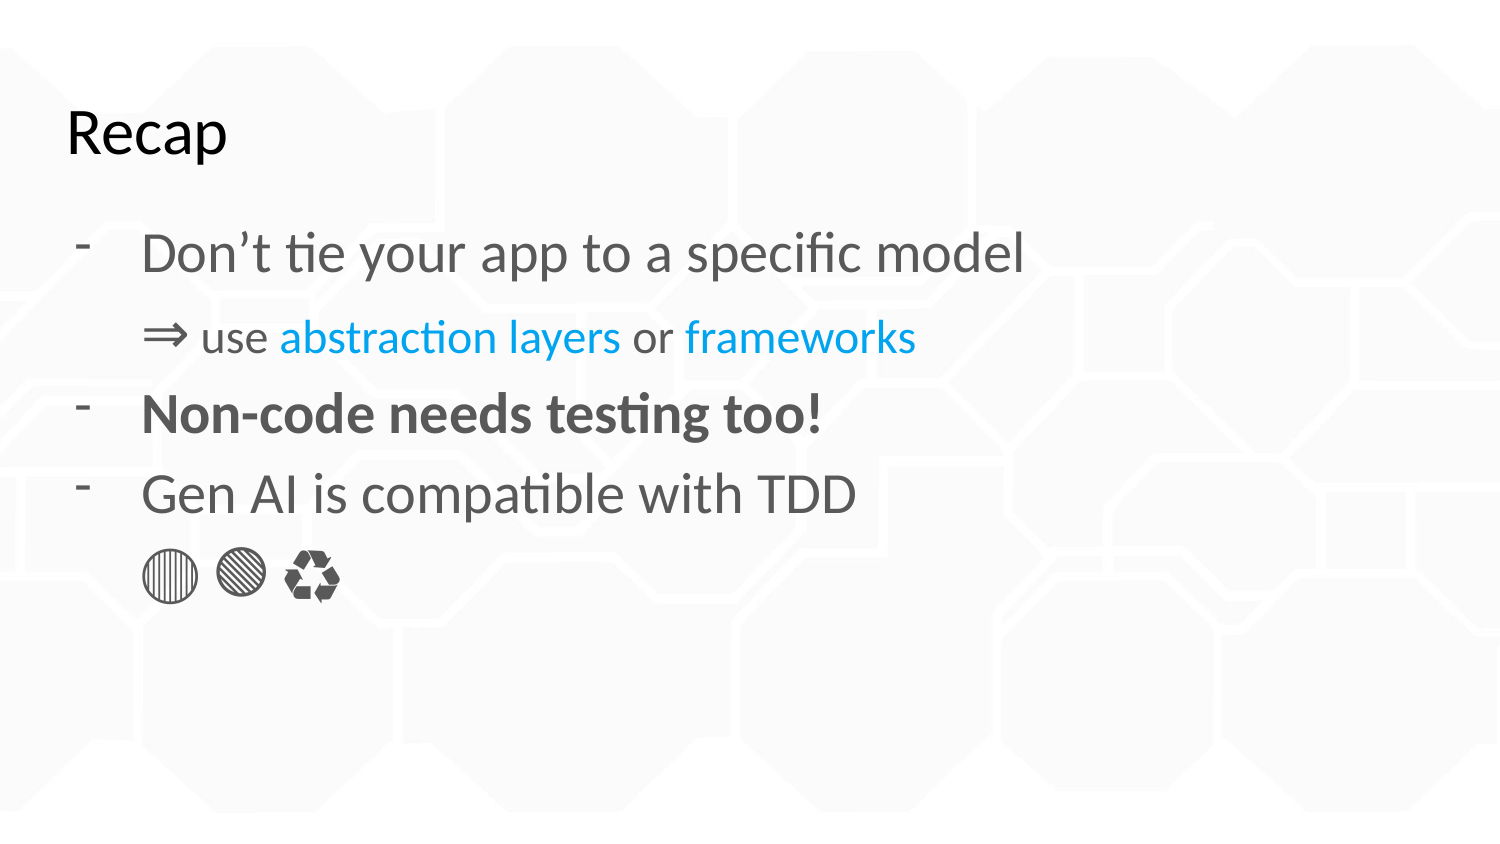

# Recap
Don’t tie your app to a specific model
⇒ use abstraction layers or frameworks
Non-code needs testing too!
Gen AI is compatible with TDD
🔴 🟢 ♻️